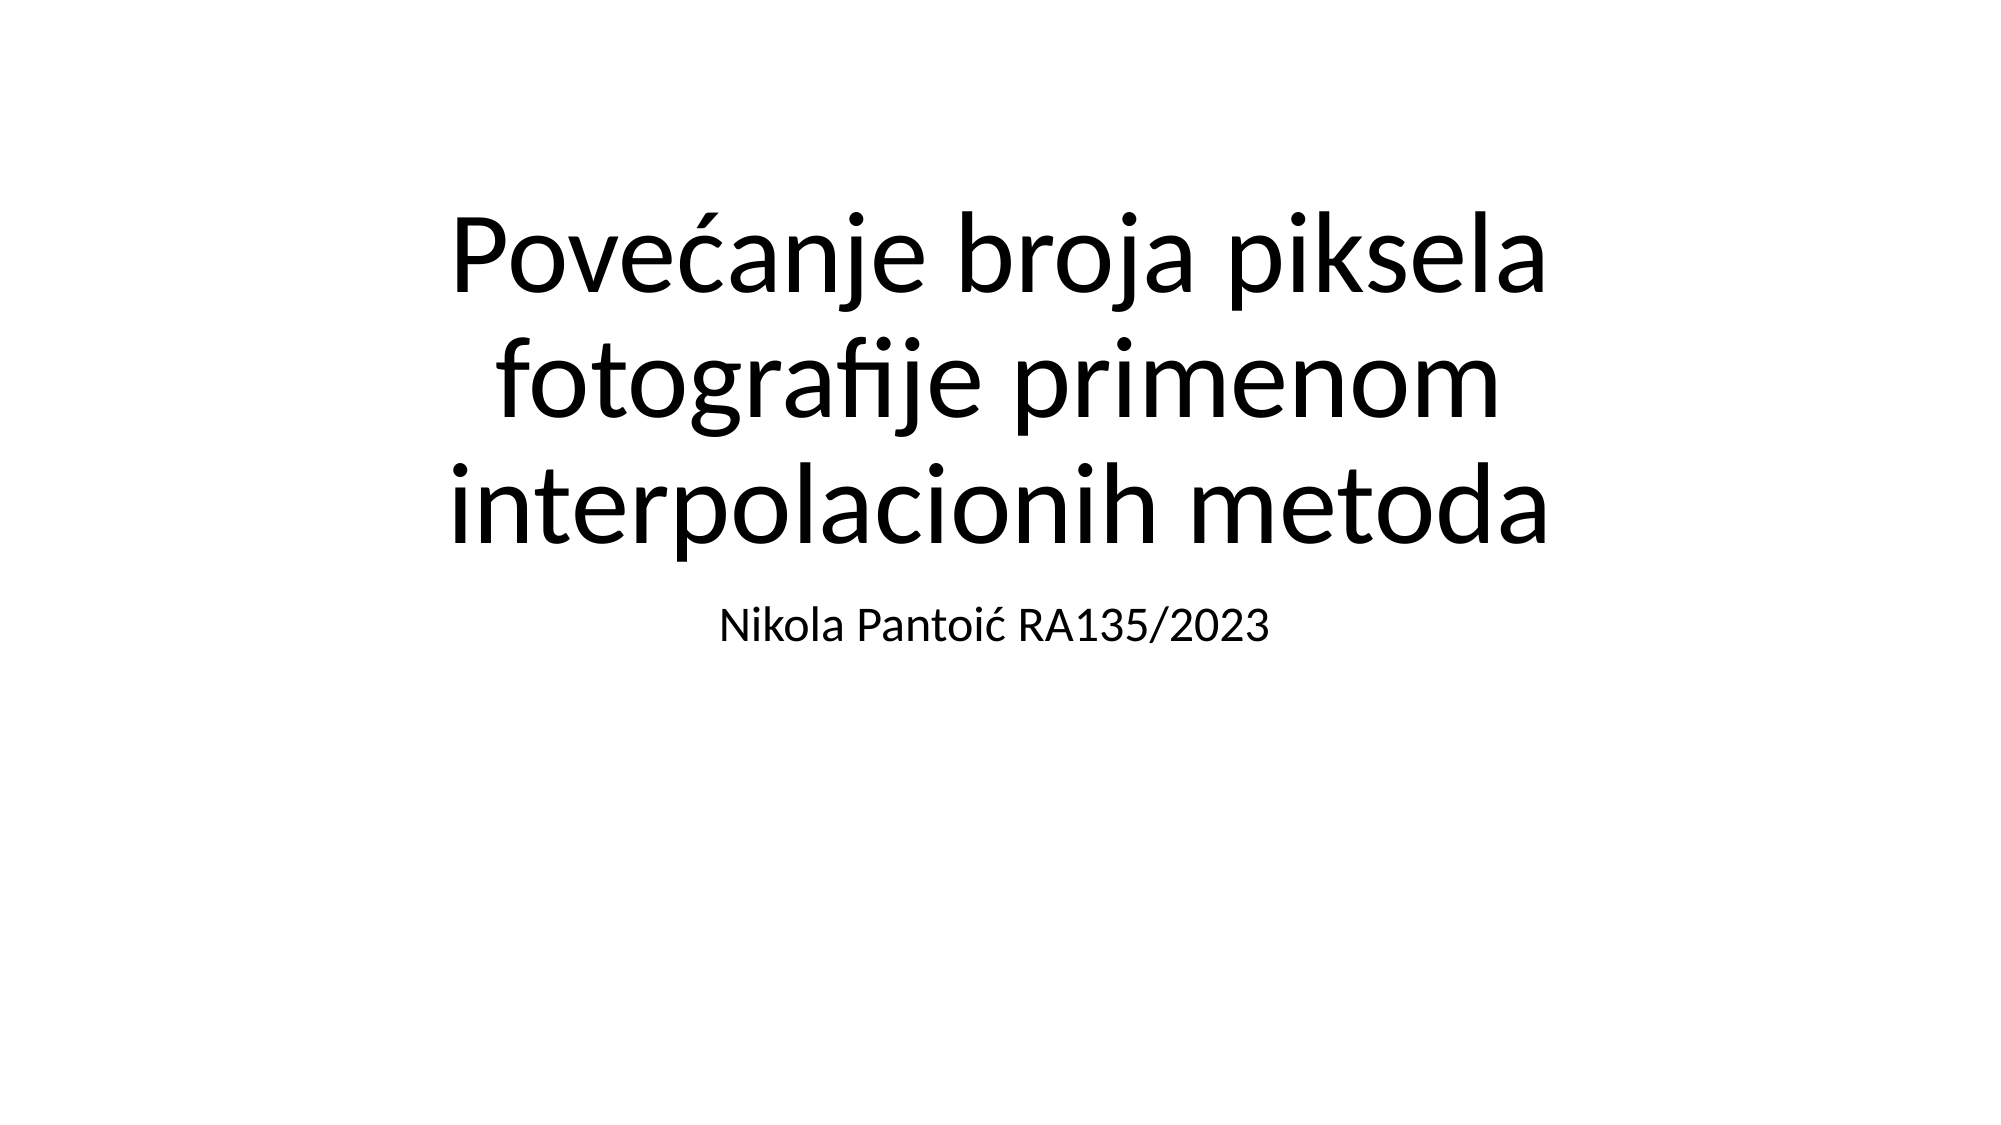

# Povećanje broja piksela fotografije primenom interpolacionih metoda
Nikola Pantoić RA135/2023